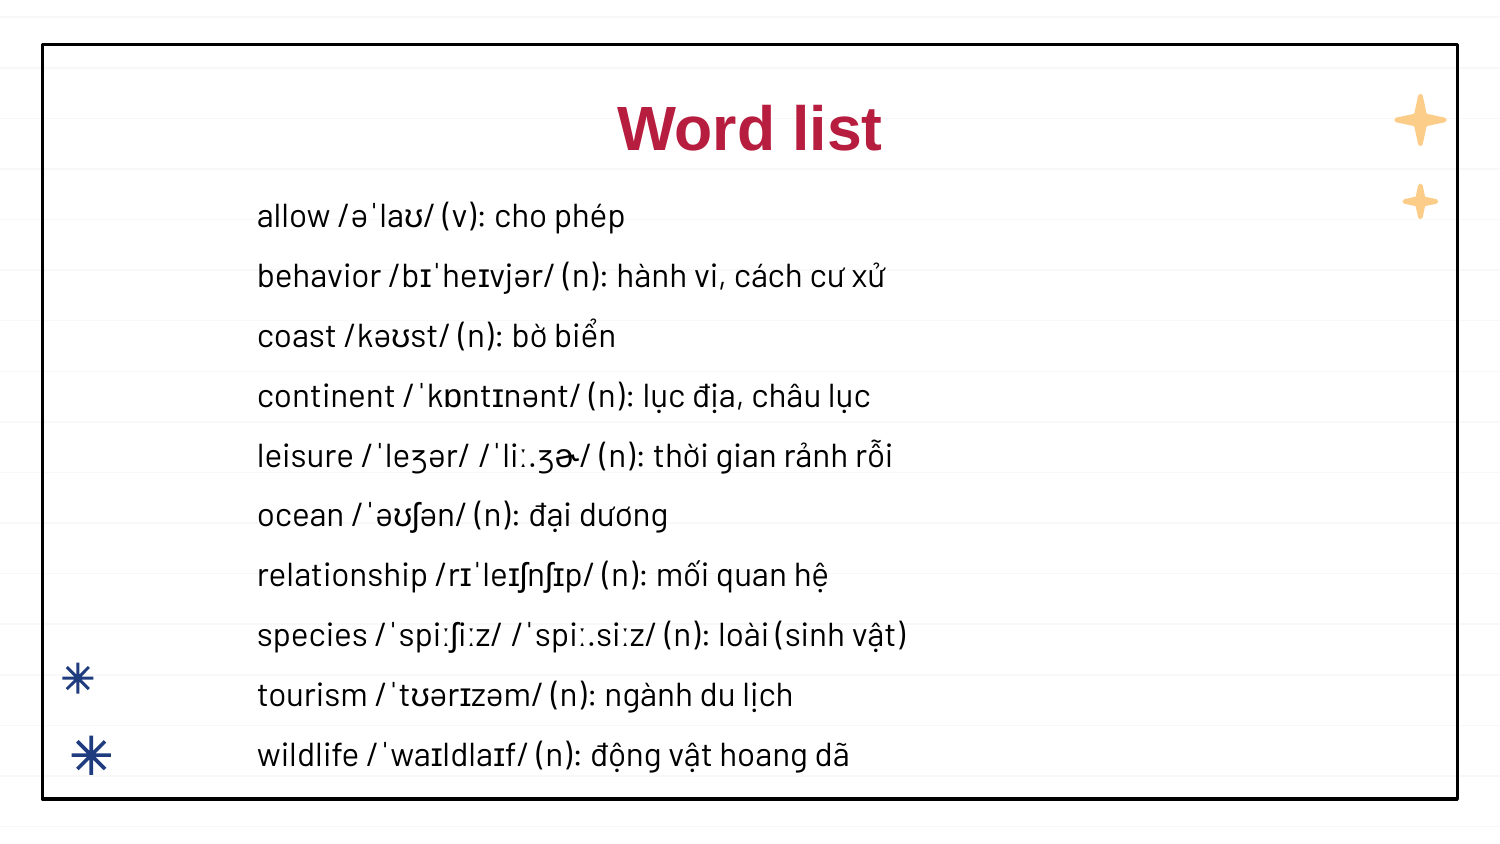

# Word list
allow /əˈlaʊ/ (v): cho phép
behavior /bɪˈheɪvjər/ (n): hành vi, cách cư xử
coast /kəʊst/ (n): bờ biển
continent /ˈkɒntɪnənt/ (n): lục địa, châu lục
leisure /ˈleʒər/ /ˈliː.ʒɚ/ (n): thời gian rảnh rỗi
ocean /ˈəʊʃən/ (n): đại dương
relationship /rɪˈleɪʃnʃɪp/ (n): mối quan hệ
species /ˈspiːʃiːz/ /ˈspiː.siːz/ (n): loài (sinh vật)
tourism /ˈtʊərɪzəm/ (n): ngành du lịch
wildlife /ˈwaɪldlaɪf/ (n): động vật hoang dã